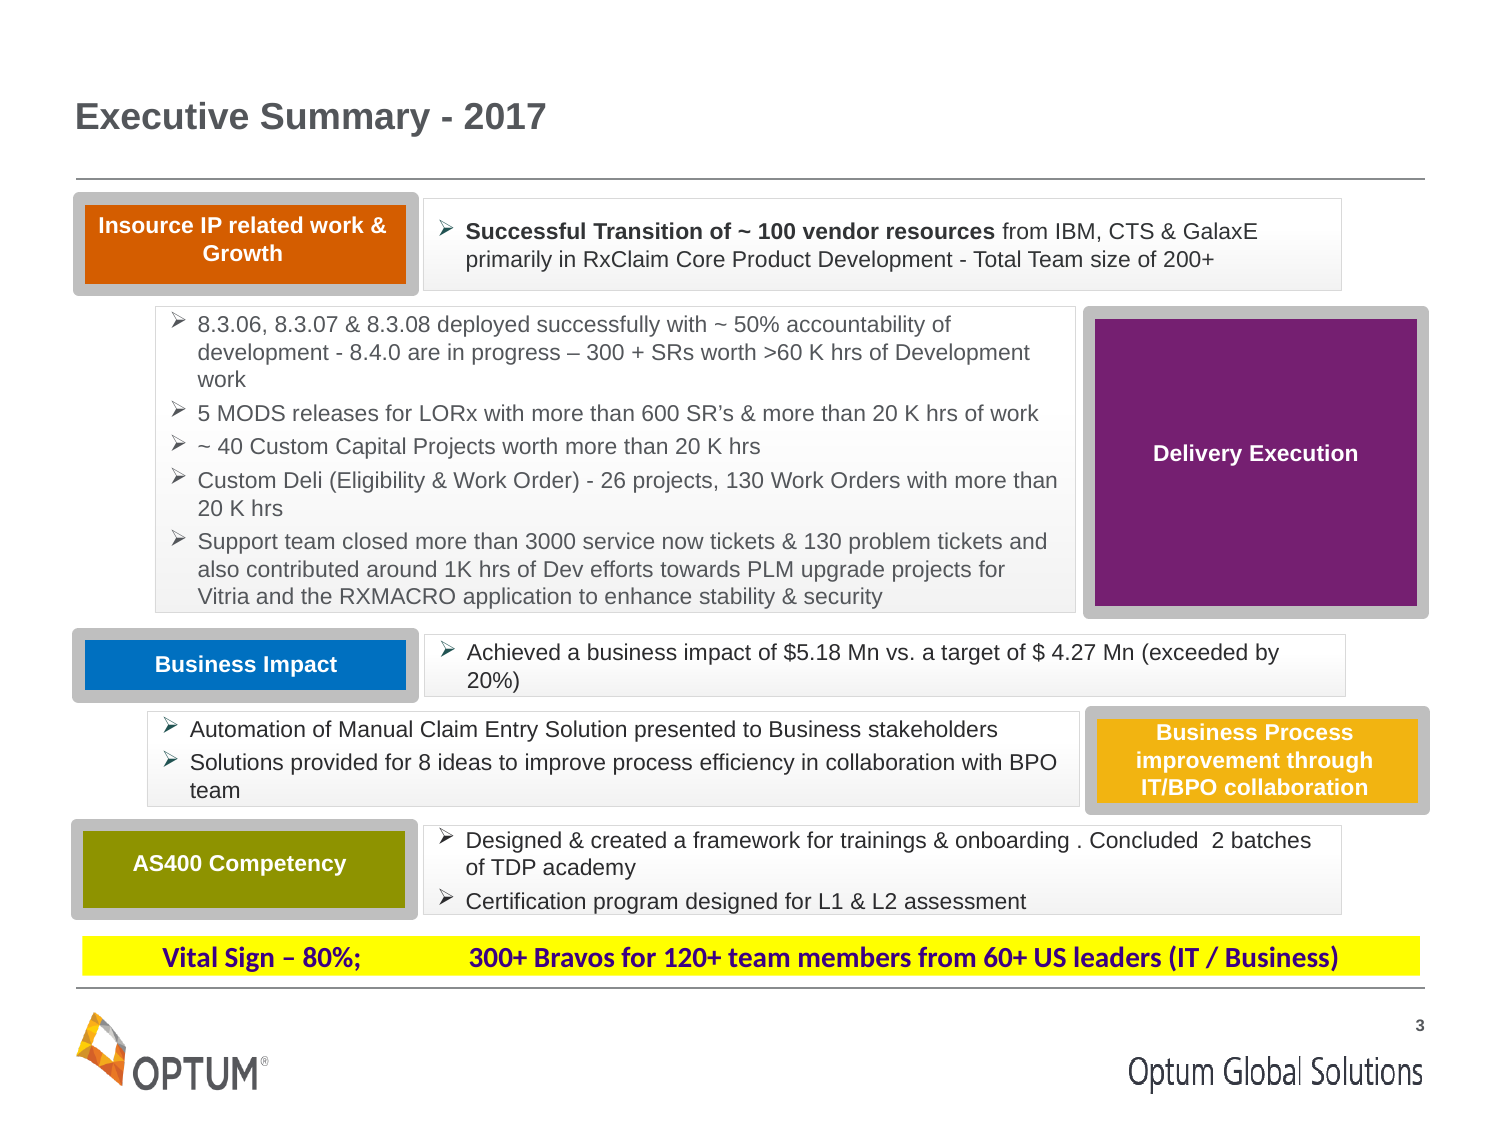

# Executive Summary - 2017

Successful Transition of ~ 100 vendor resources from IBM, CTS & GalaxE primarily in RxClaim Core Product Development - Total Team size of 200+
Insource IP related work & Growth
8.3.06, 8.3.07 & 8.3.08 deployed successfully with ~ 50% accountability of development - 8.4.0 are in progress – 300 + SRs worth >60 K hrs of Development work
5 MODS releases for LORx with more than 600 SR’s & more than 20 K hrs of work
~ 40 Custom Capital Projects worth more than 20 K hrs
Custom Deli (Eligibility & Work Order) - 26 projects, 130 Work Orders with more than 20 K hrs
Support team closed more than 3000 service now tickets & 130 problem tickets and also contributed around 1K hrs of Dev efforts towards PLM upgrade projects for Vitria and the RXMACRO application to enhance stability & security

Delivery Execution
Cost

Achieved a business impact of $5.18 Mn vs. a target of $ 4.27 Mn (exceeded by 20%)
Business Impact
Business Process improvement through IT/BPO collaboration
Automation of Manual Claim Entry Solution presented to Business stakeholders
Solutions provided for 8 ideas to improve process efficiency in collaboration with BPO team

Designed & created a framework for trainings & onboarding . Concluded  2 batches of TDP academy
Certification program designed for L1 & L2 assessment
AS400 Competency
Vital Sign – 80%;	 300+ Bravos for 120+ team members from 60+ US leaders (IT / Business)
Delivery Updates